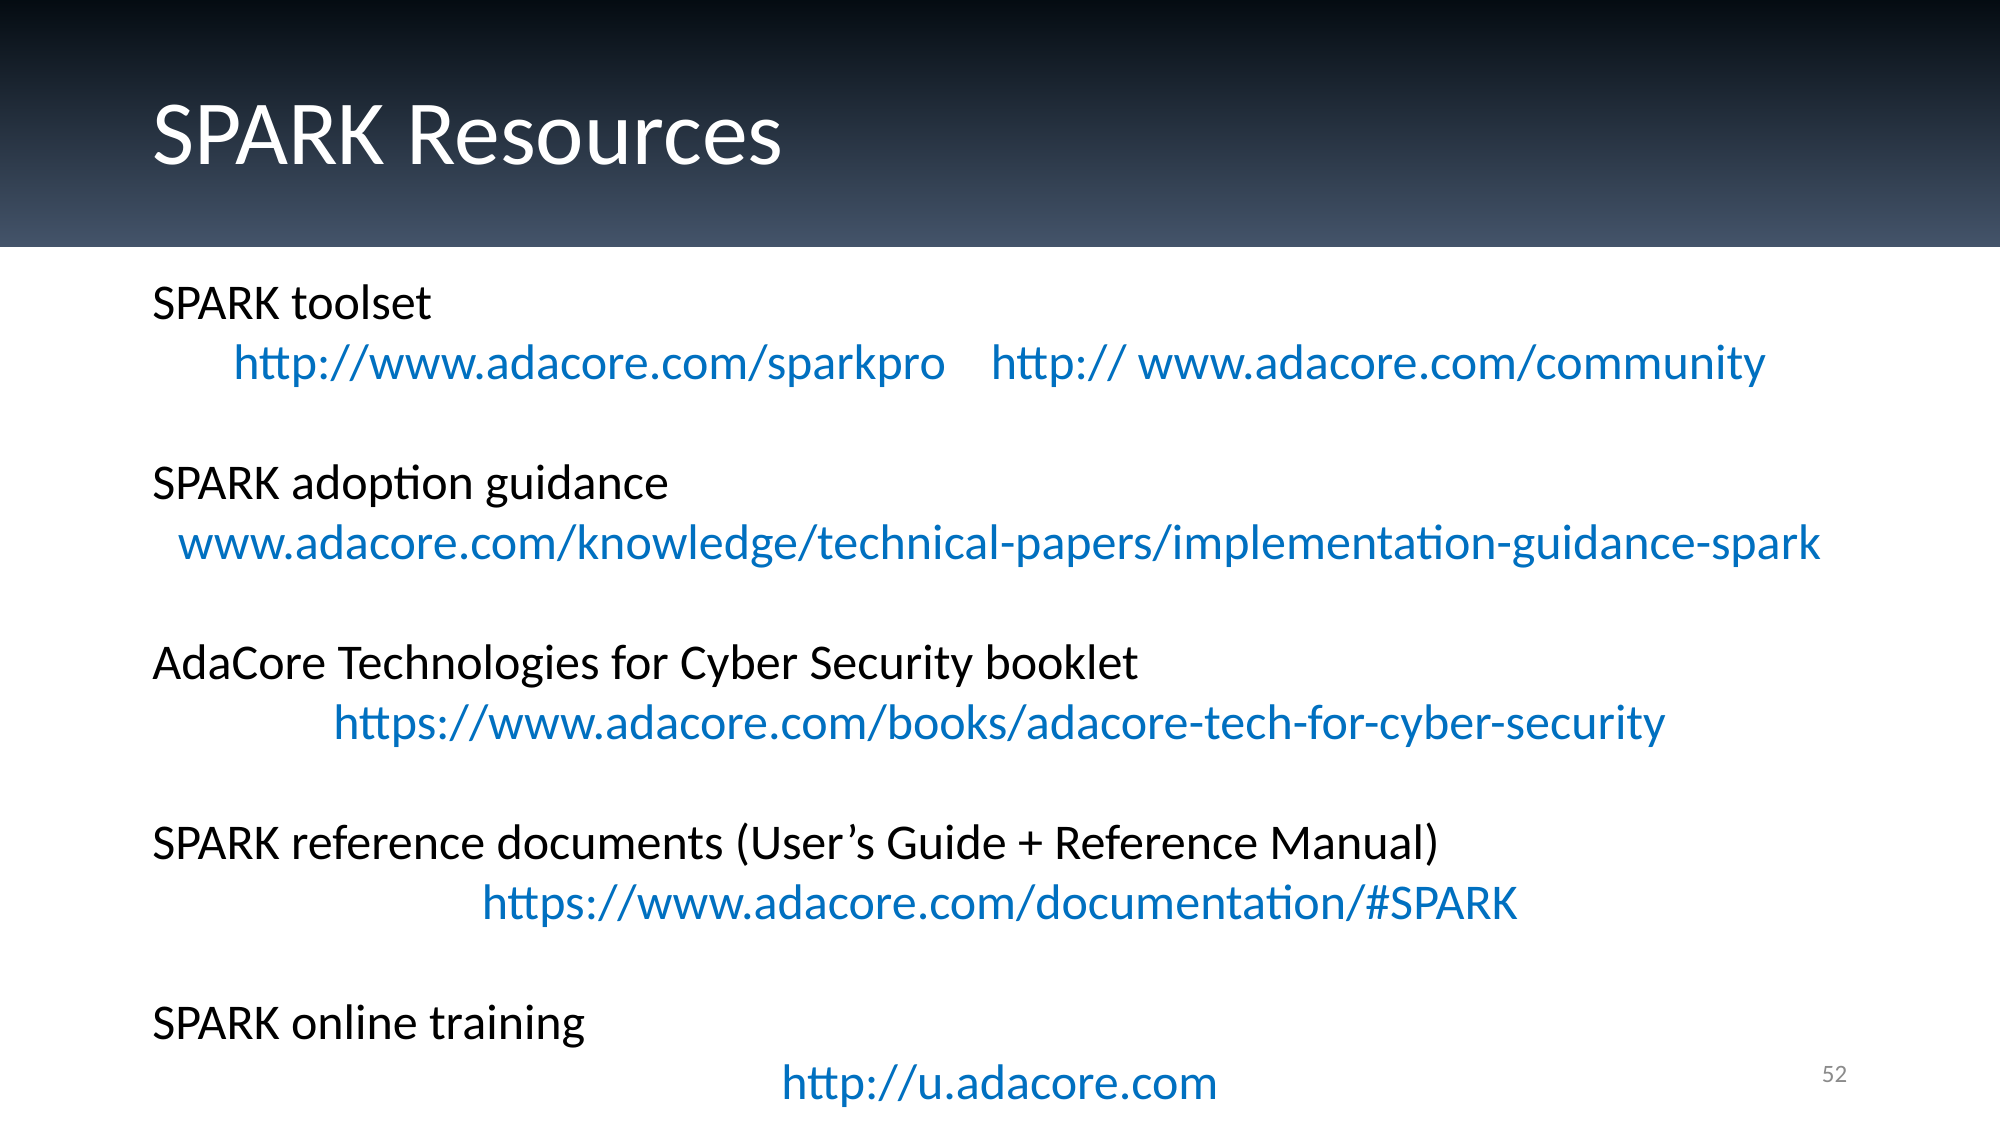

# SPARK Resources
SPARK toolset
http://www.adacore.com/sparkpro    http:// www.adacore.com/community

SPARK adoption guidance
www.adacore.com/knowledge/technical-papers/implementation-guidance-spark

AdaCore Technologies for Cyber Security booklet
https://www.adacore.com/books/adacore-tech-for-cyber-security

SPARK reference documents (User’s Guide + Reference Manual)
https://www.adacore.com/documentation/#SPARK

SPARK online training
http://u.adacore.com
52